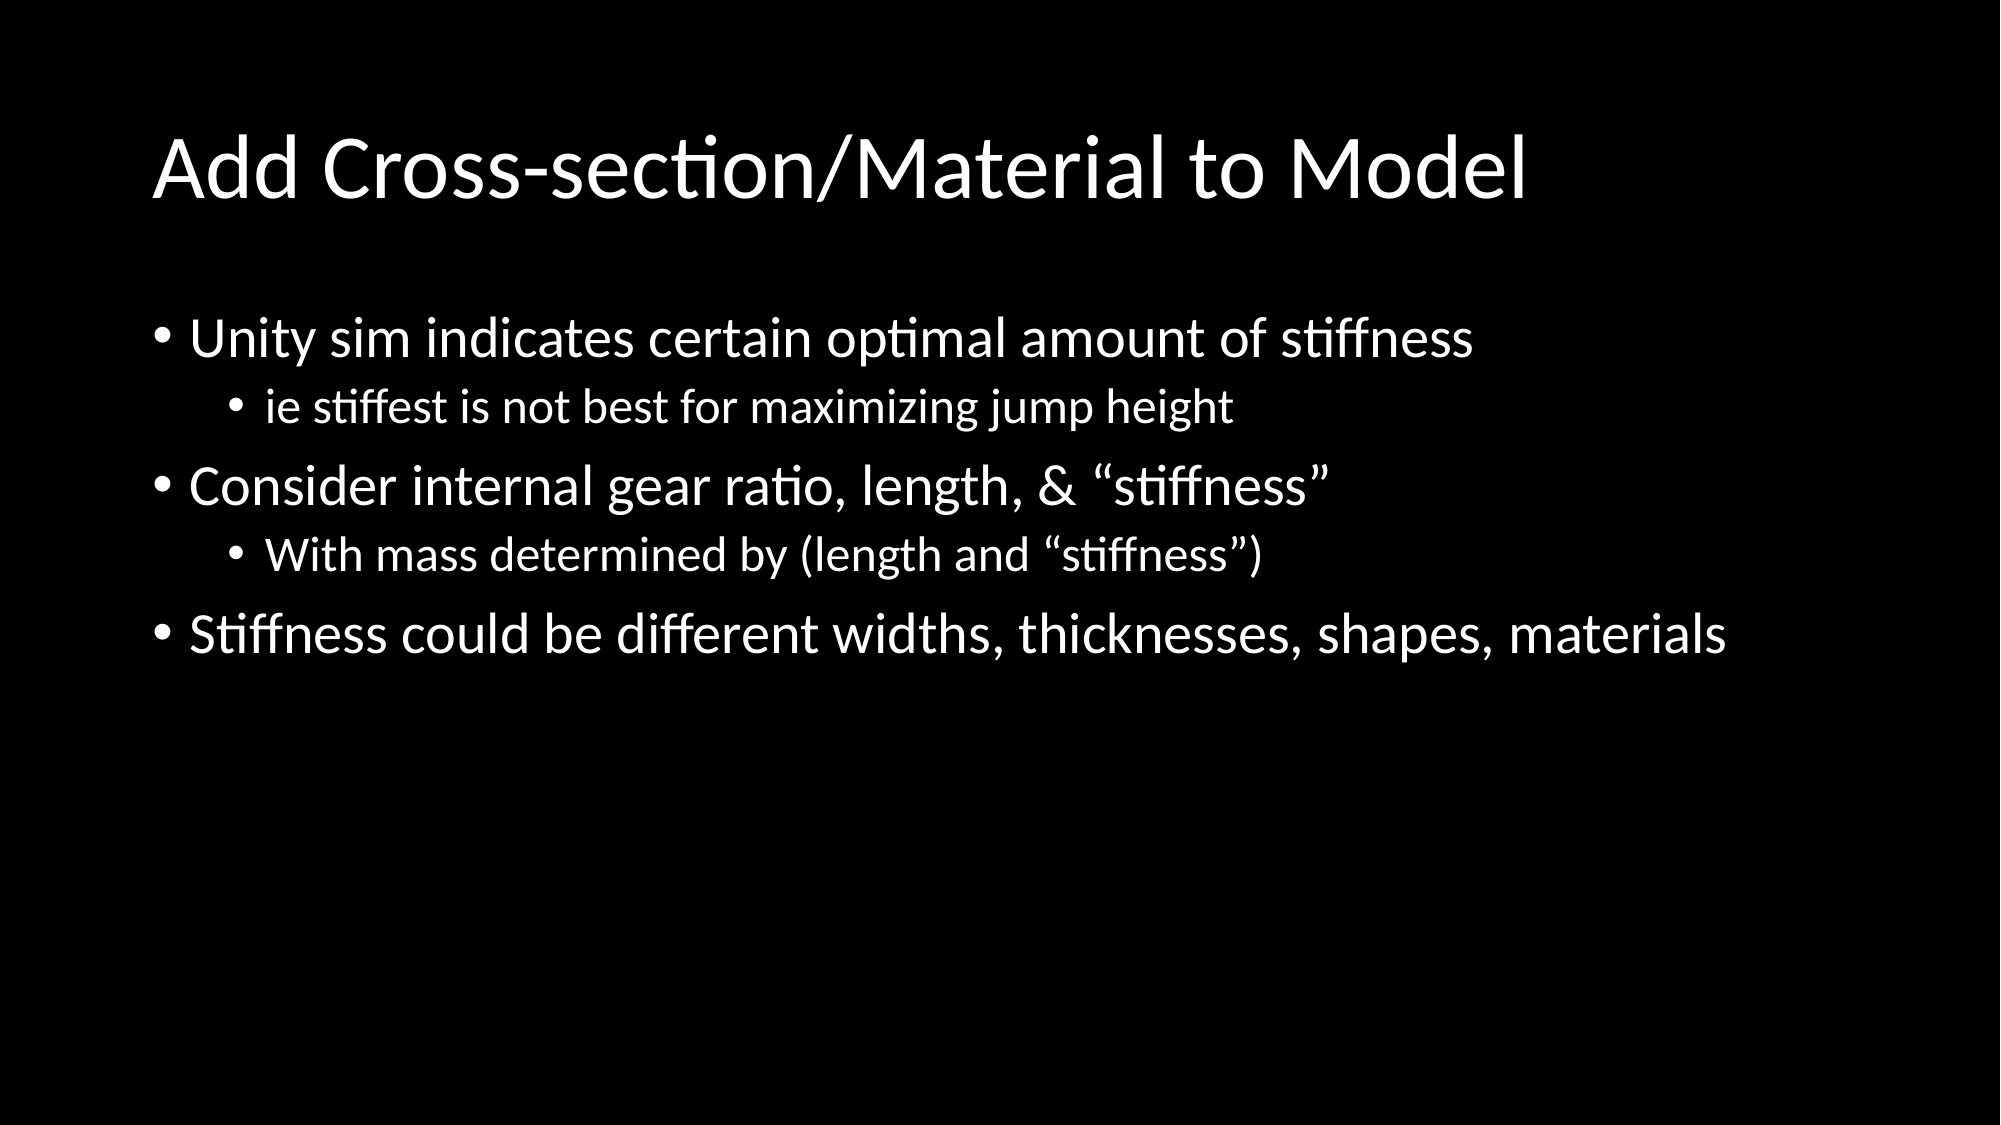

# Add Cross-section/Material to Model
Unity sim indicates certain optimal amount of stiffness
ie stiffest is not best for maximizing jump height
Consider internal gear ratio, length, & “stiffness”
With mass determined by (length and “stiffness”)
Stiffness could be different widths, thicknesses, shapes, materials